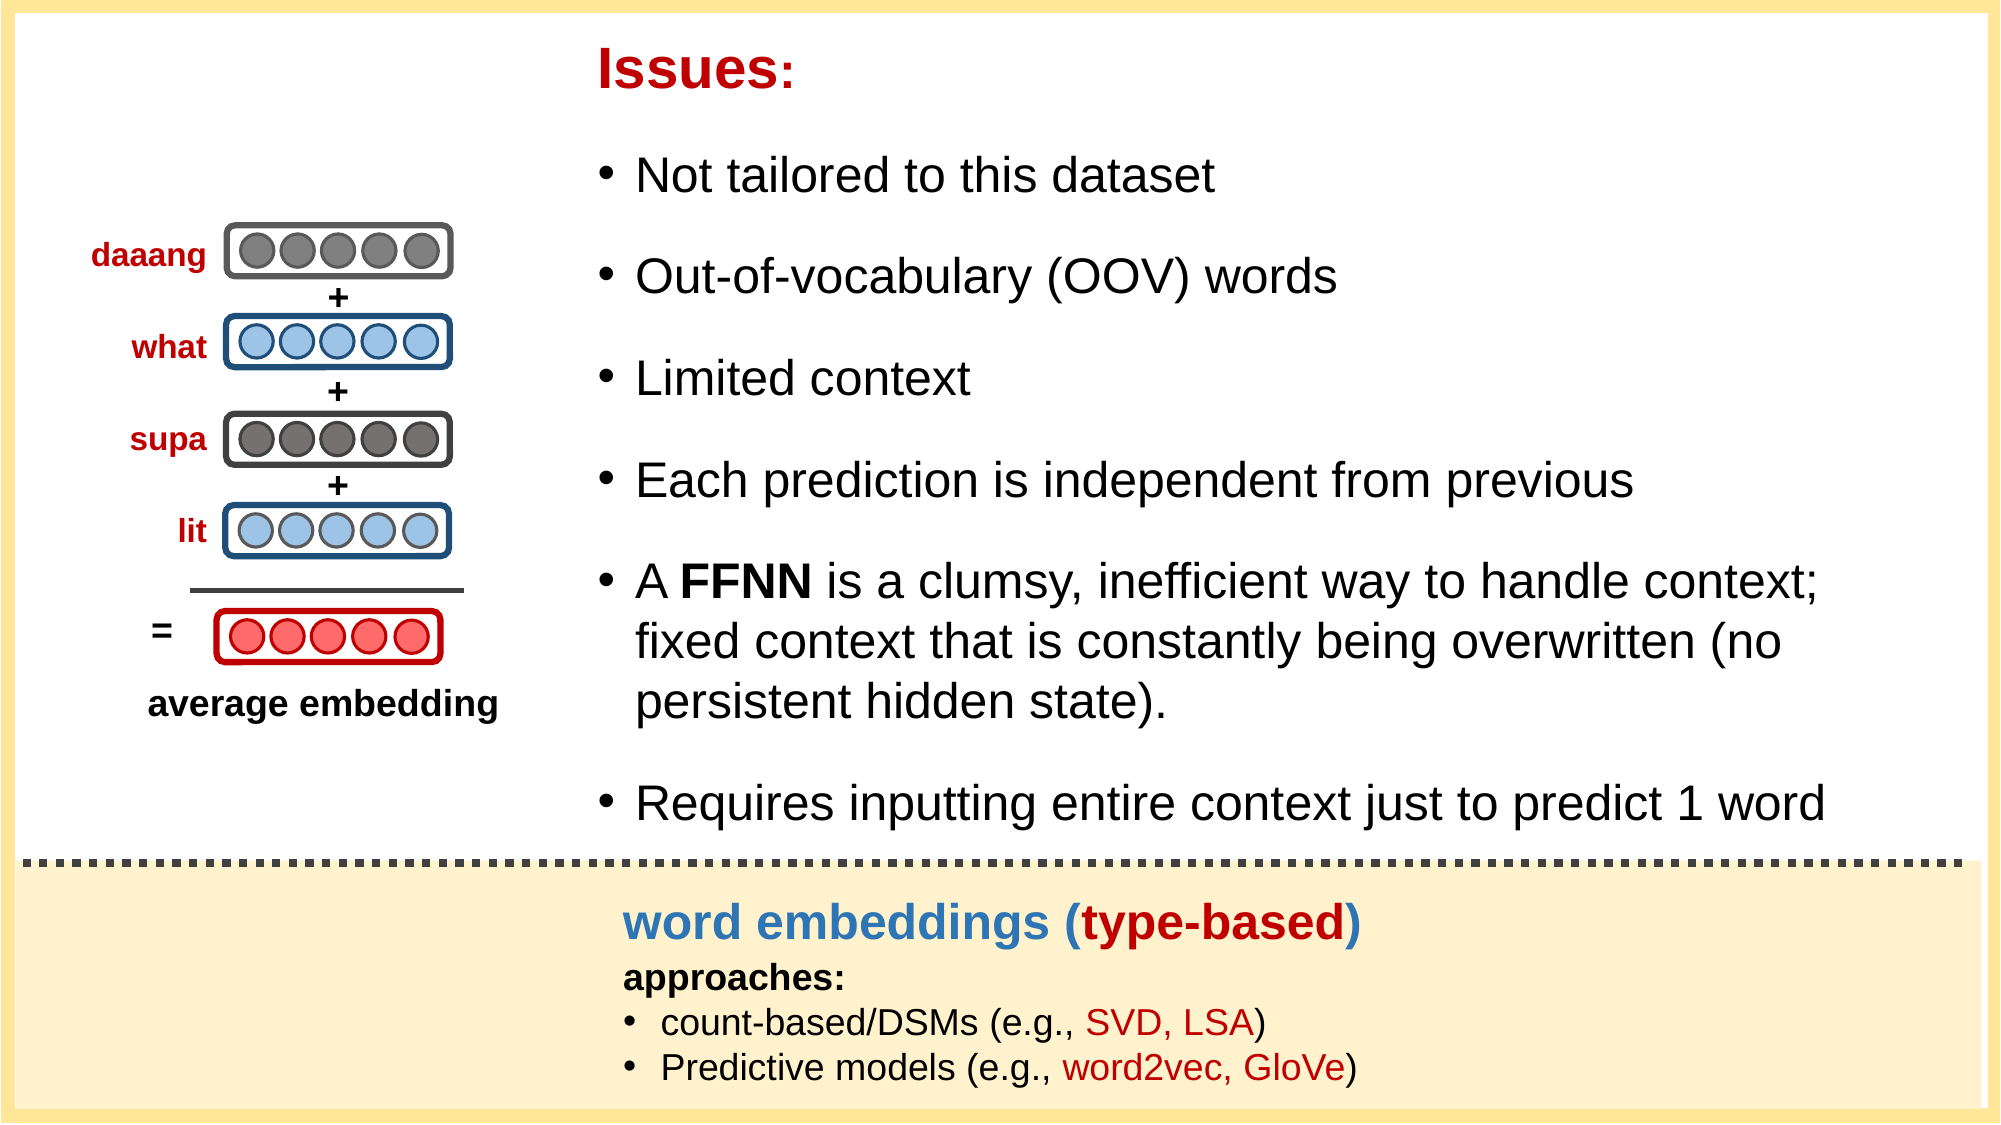

Issues:
Not tailored to this dataset
Out-of-vocabulary (OOV) words
Limited context
Each prediction is independent from previous
A FFNN is a clumsy, inefficient way to handle context; fixed context that is constantly being overwritten (no persistent hidden state).
Requires inputting entire context just to predict 1 word

daaang
what
supa
lit
+

+

+

=

average embedding

word embeddings (type-based)
approaches:
count-based/DSMs (e.g., SVD, LSA)
Predictive models (e.g., word2vec, GloVe)
148